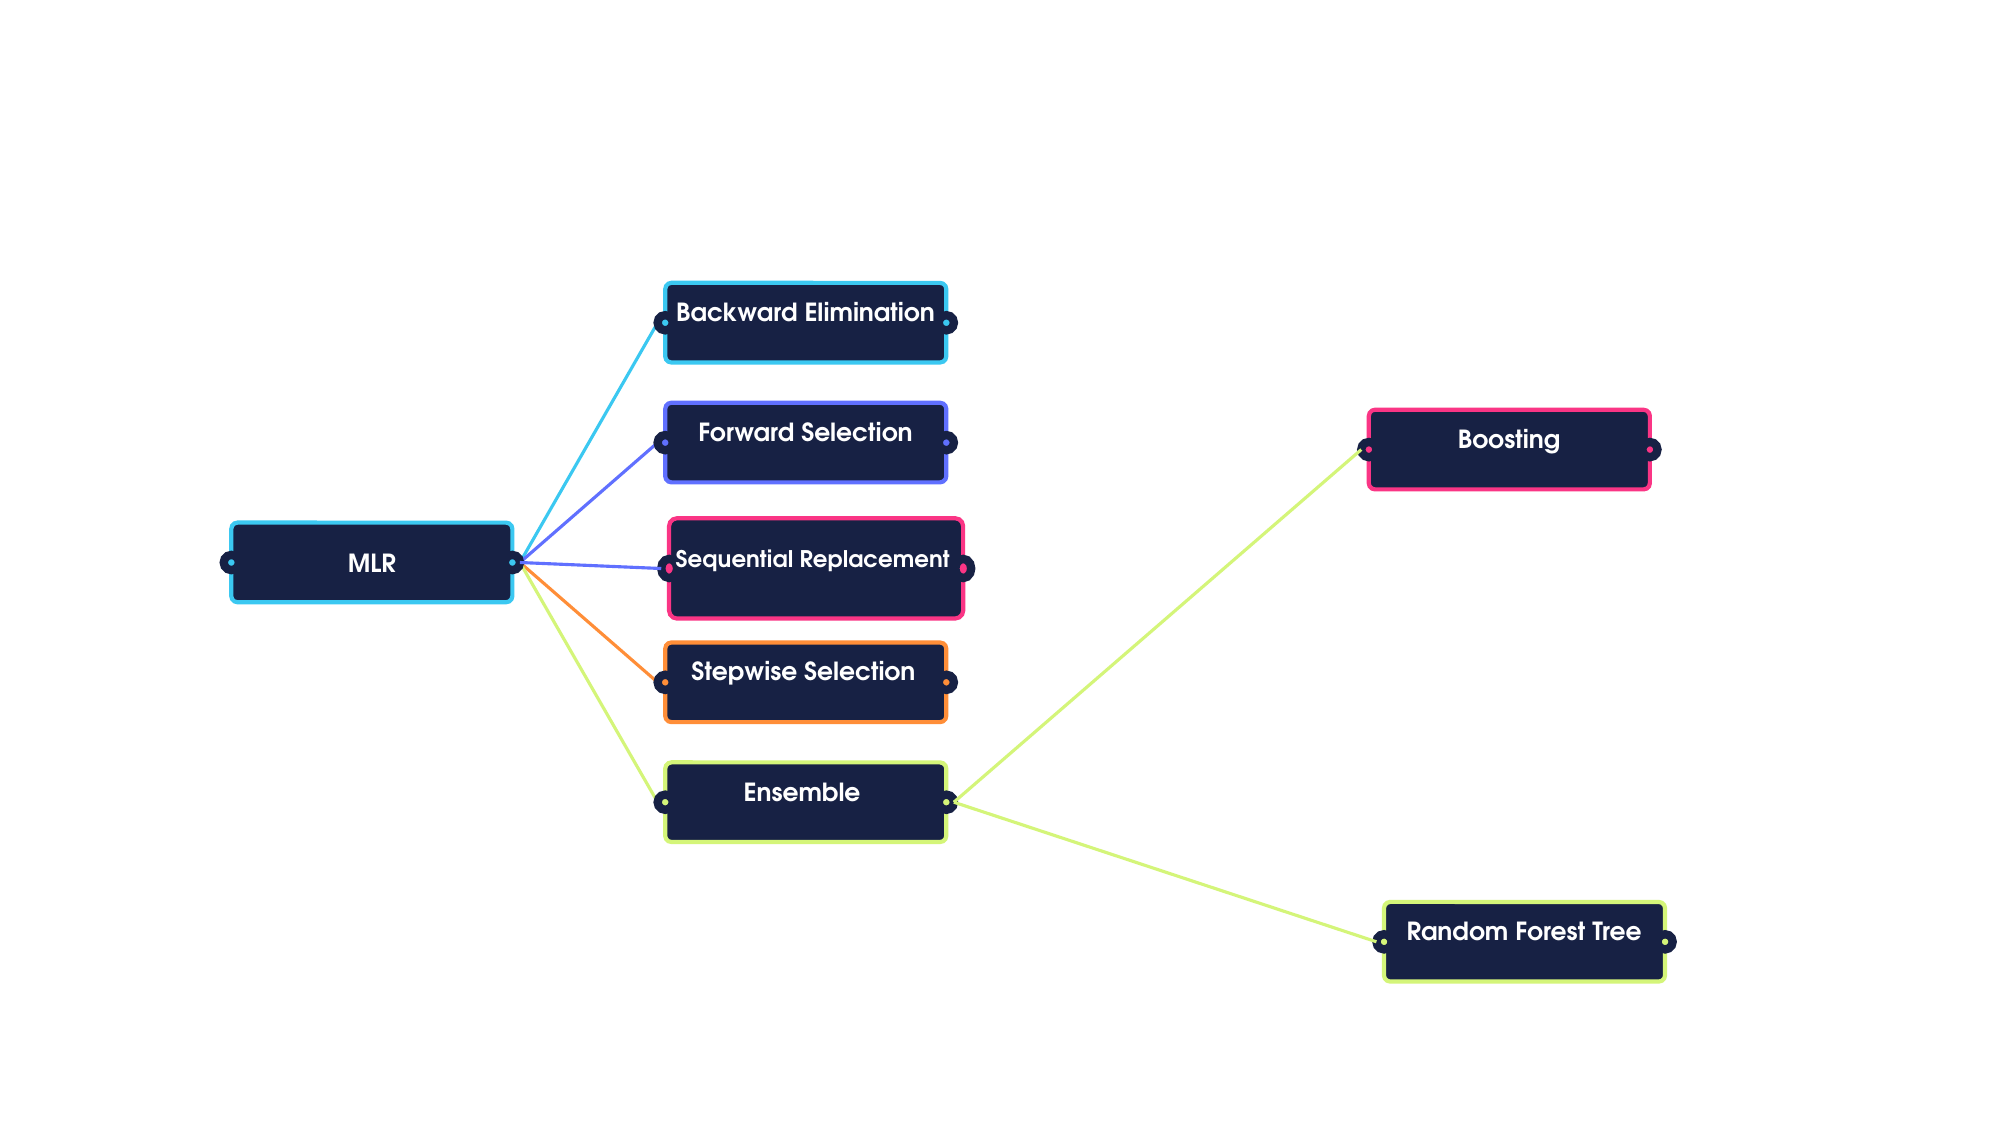

Multiple Linear Regression Models:

Backward Elimination

Forward Selection

Boosting

Sequential Replacement

MLR

Stepwise Selection

Ensemble

Random Forest Tree